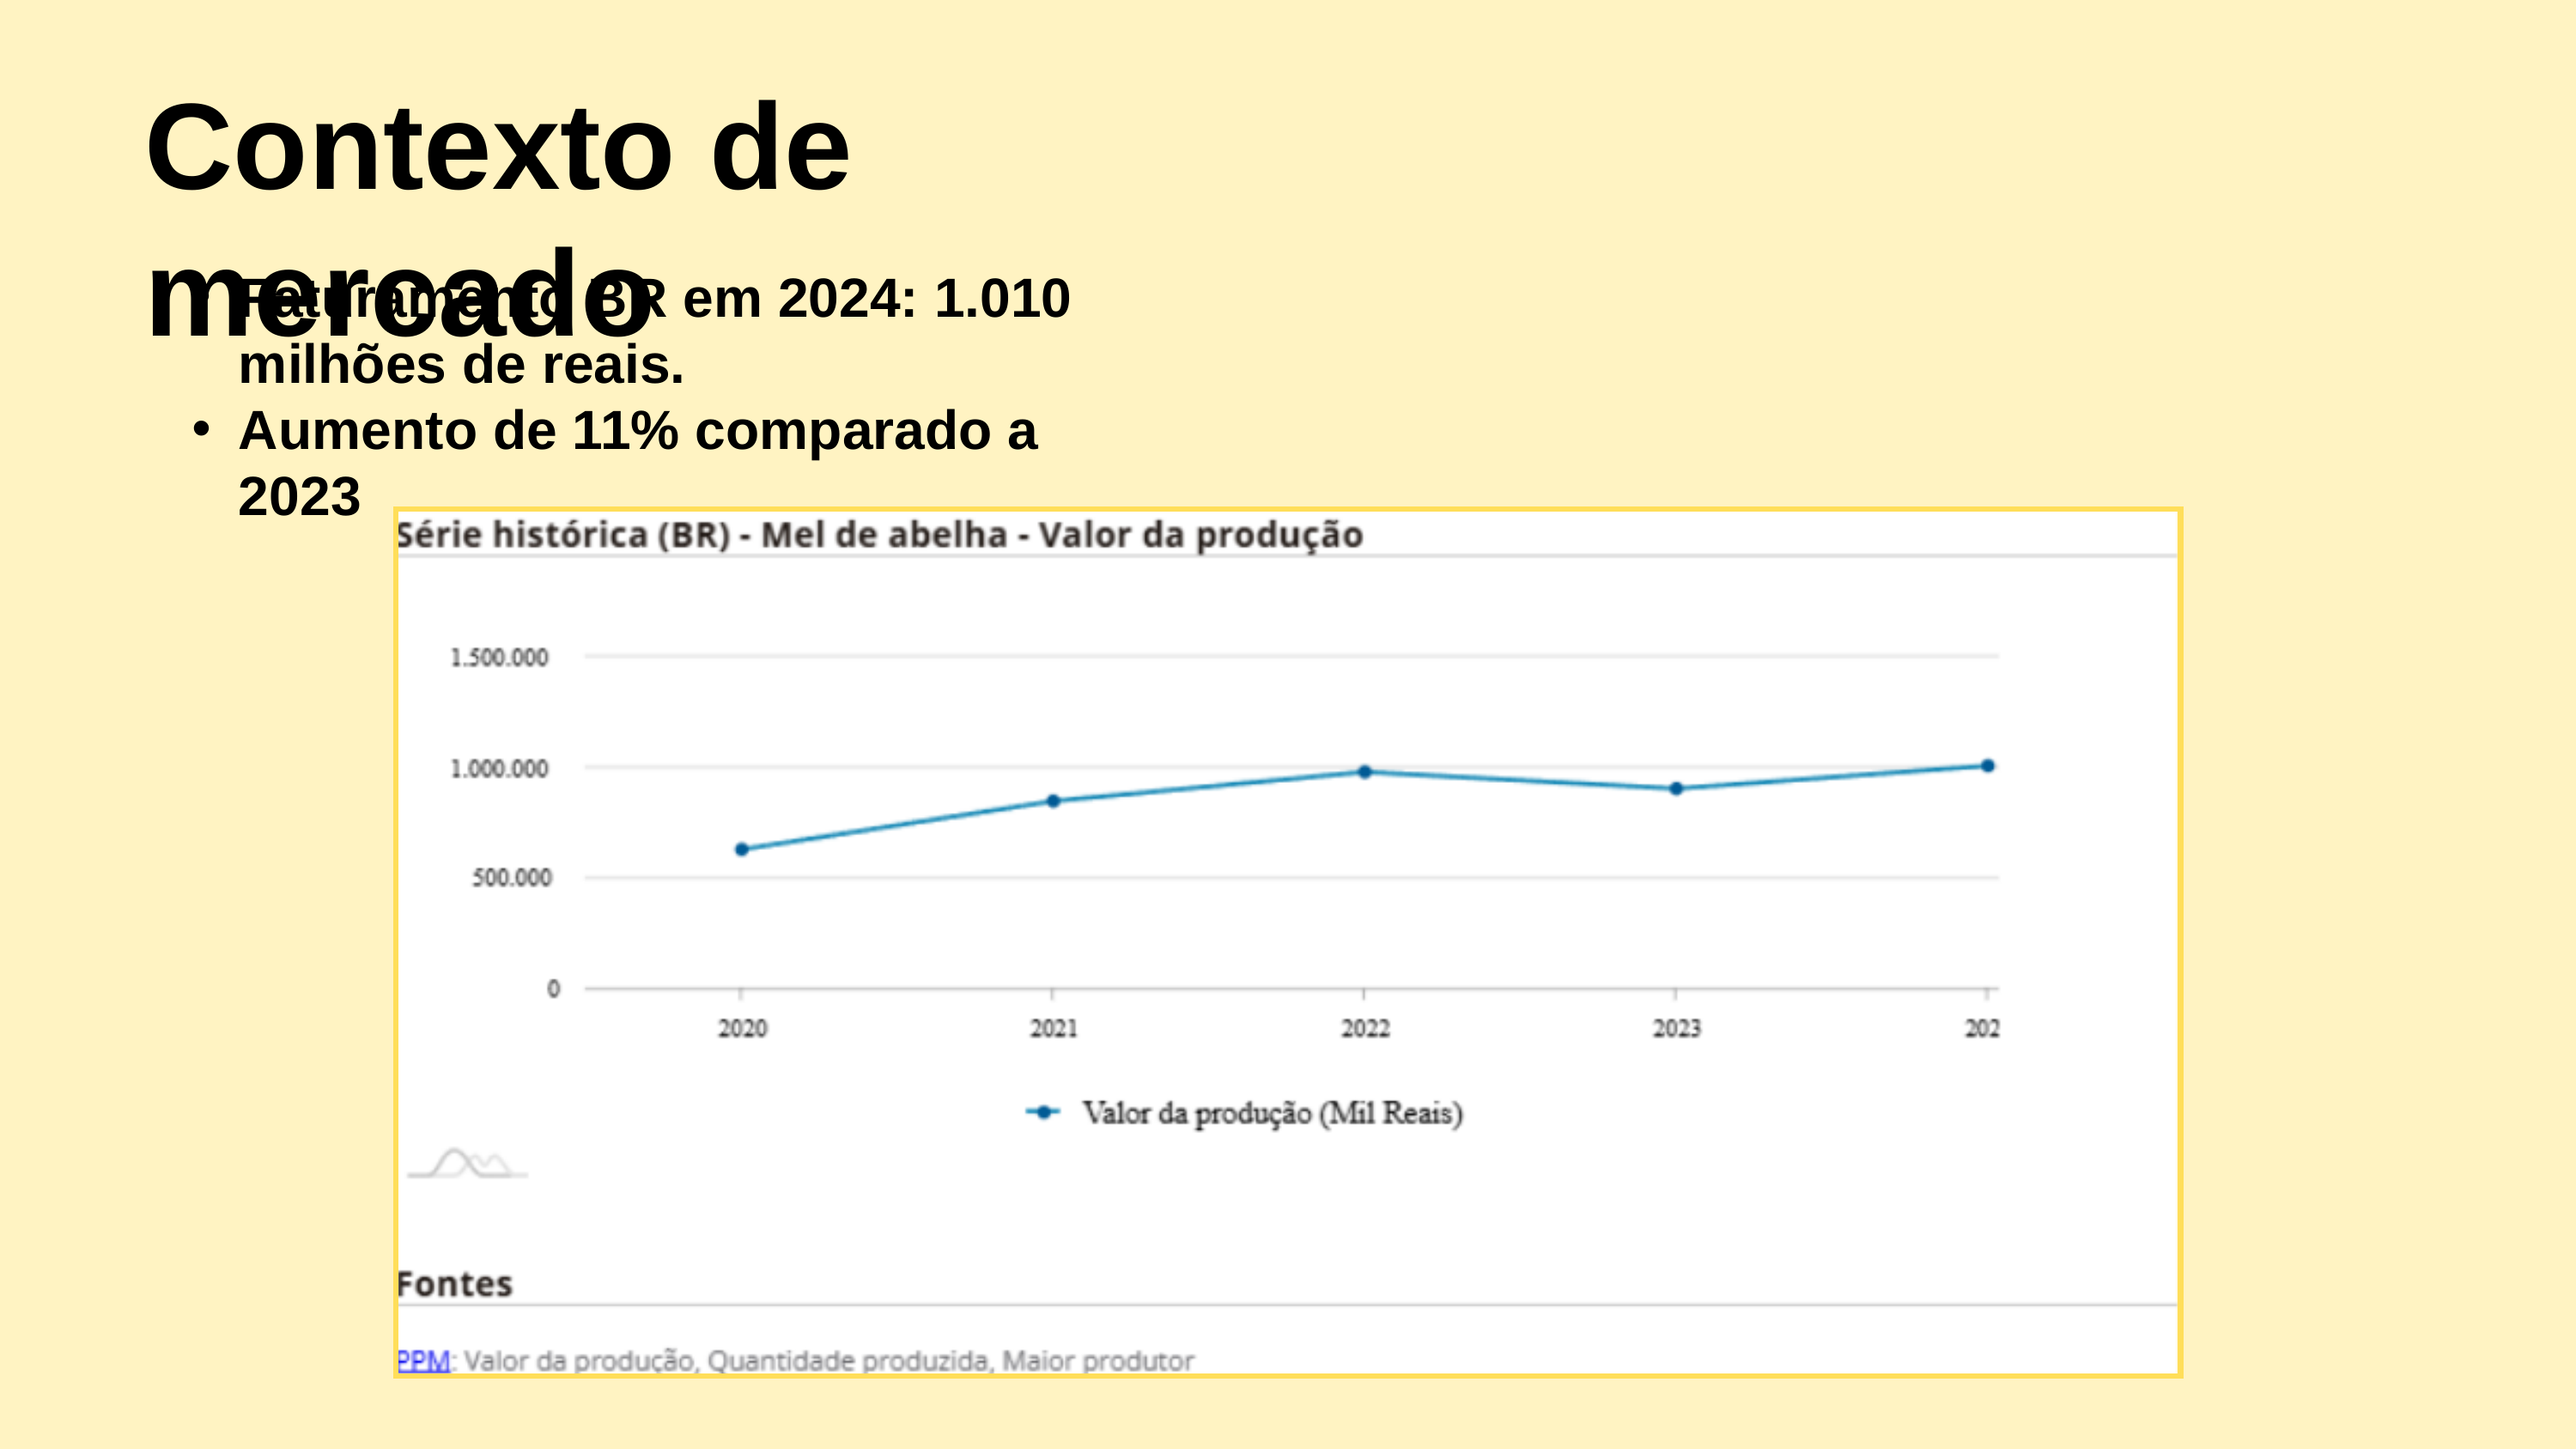

Contexto de mercado
Faturamento BR em 2024: 1.010 milhões de reais.
Aumento de 11% comparado a 2023